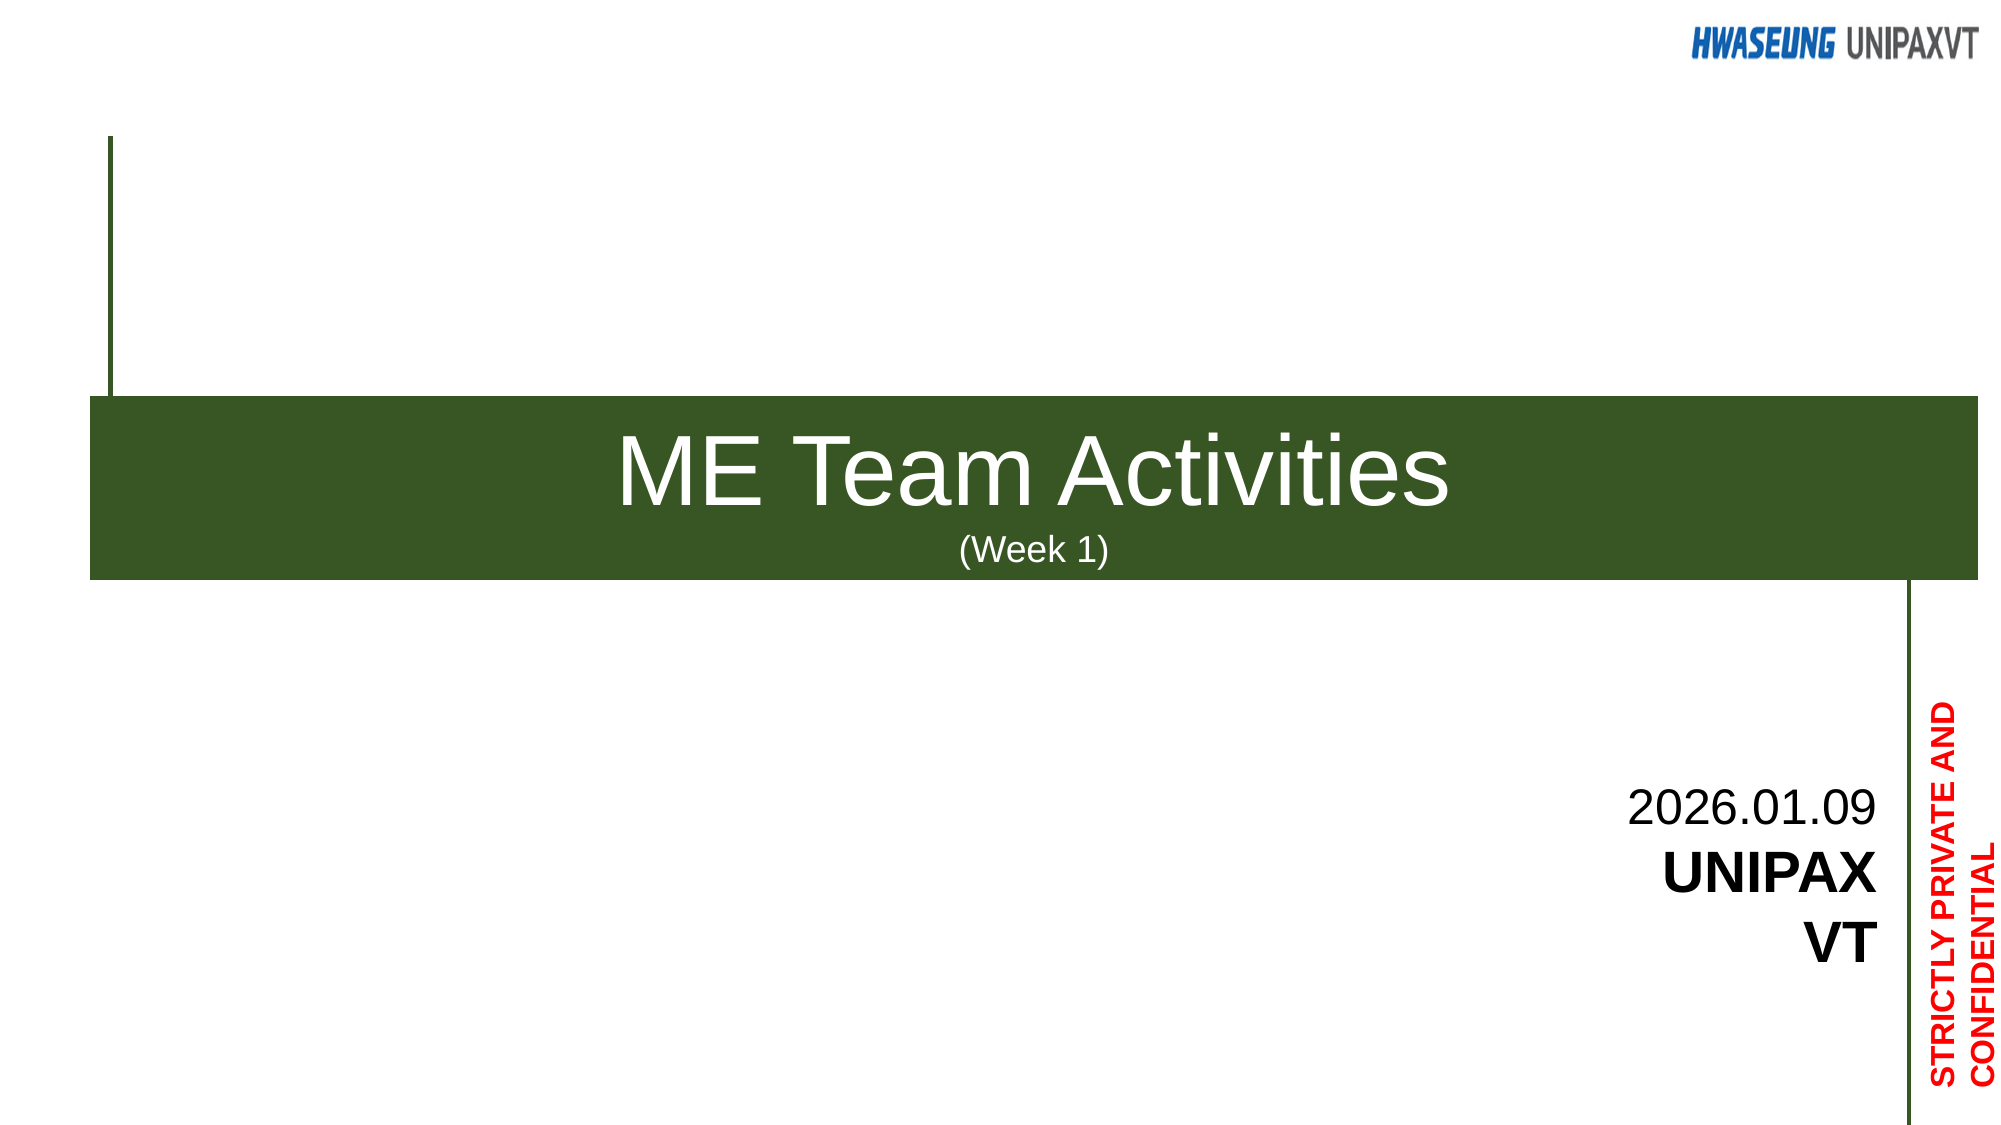

ME Team Activities
(Week 1)
STRICTLY PRIVATE AND CONFIDENTIAL
2026.01.09
UNIPAX VT